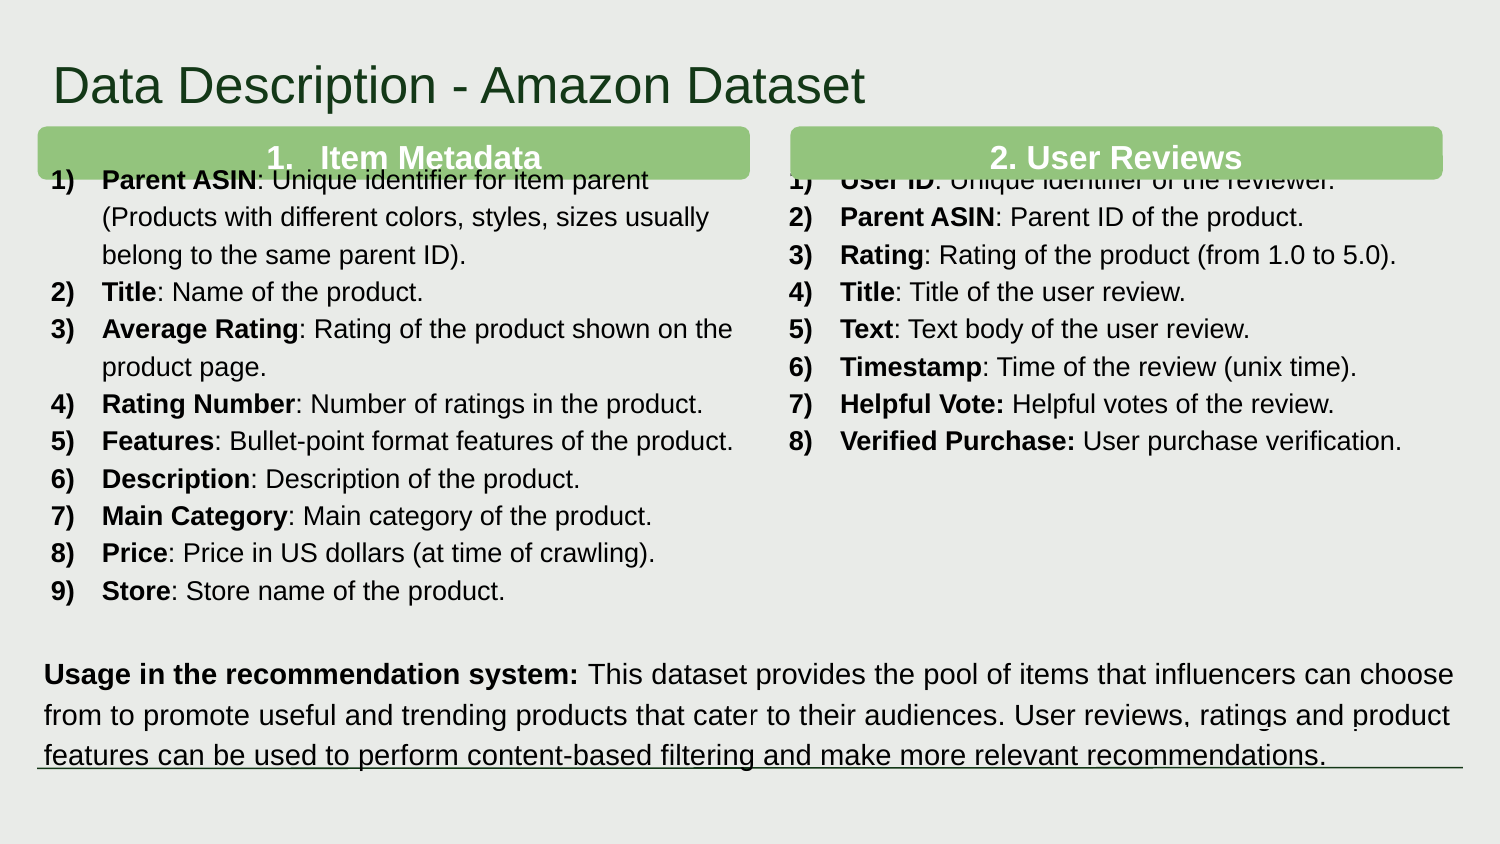

# Data Description - Amazon Dataset

Item Metadata
2. User Reviews
Parent ASIN: Unique identifier for item parent (Products with different colors, styles, sizes usually belong to the same parent ID).
Title: Name of the product.
Average Rating: Rating of the product shown on the product page.
Rating Number: Number of ratings in the product.
Features: Bullet-point format features of the product.
Description: Description of the product.
Main Category: Main category of the product.
Price: Price in US dollars (at time of crawling).
Store: Store name of the product.
User ID: Unique identifier of the reviewer.
Parent ASIN: Parent ID of the product.
Rating: Rating of the product (from 1.0 to 5.0).
Title: Title of the user review.
Text: Text body of the user review.
Timestamp: Time of the review (unix time).
Helpful Vote: Helpful votes of the review.
Verified Purchase: User purchase verification.
Usage in the recommendation system: This dataset provides the pool of items that influencers can choose from to promote useful and trending products that cater to their audiences. User reviews, ratings and product features can be used to perform content-based filtering and make more relevant recommendations.